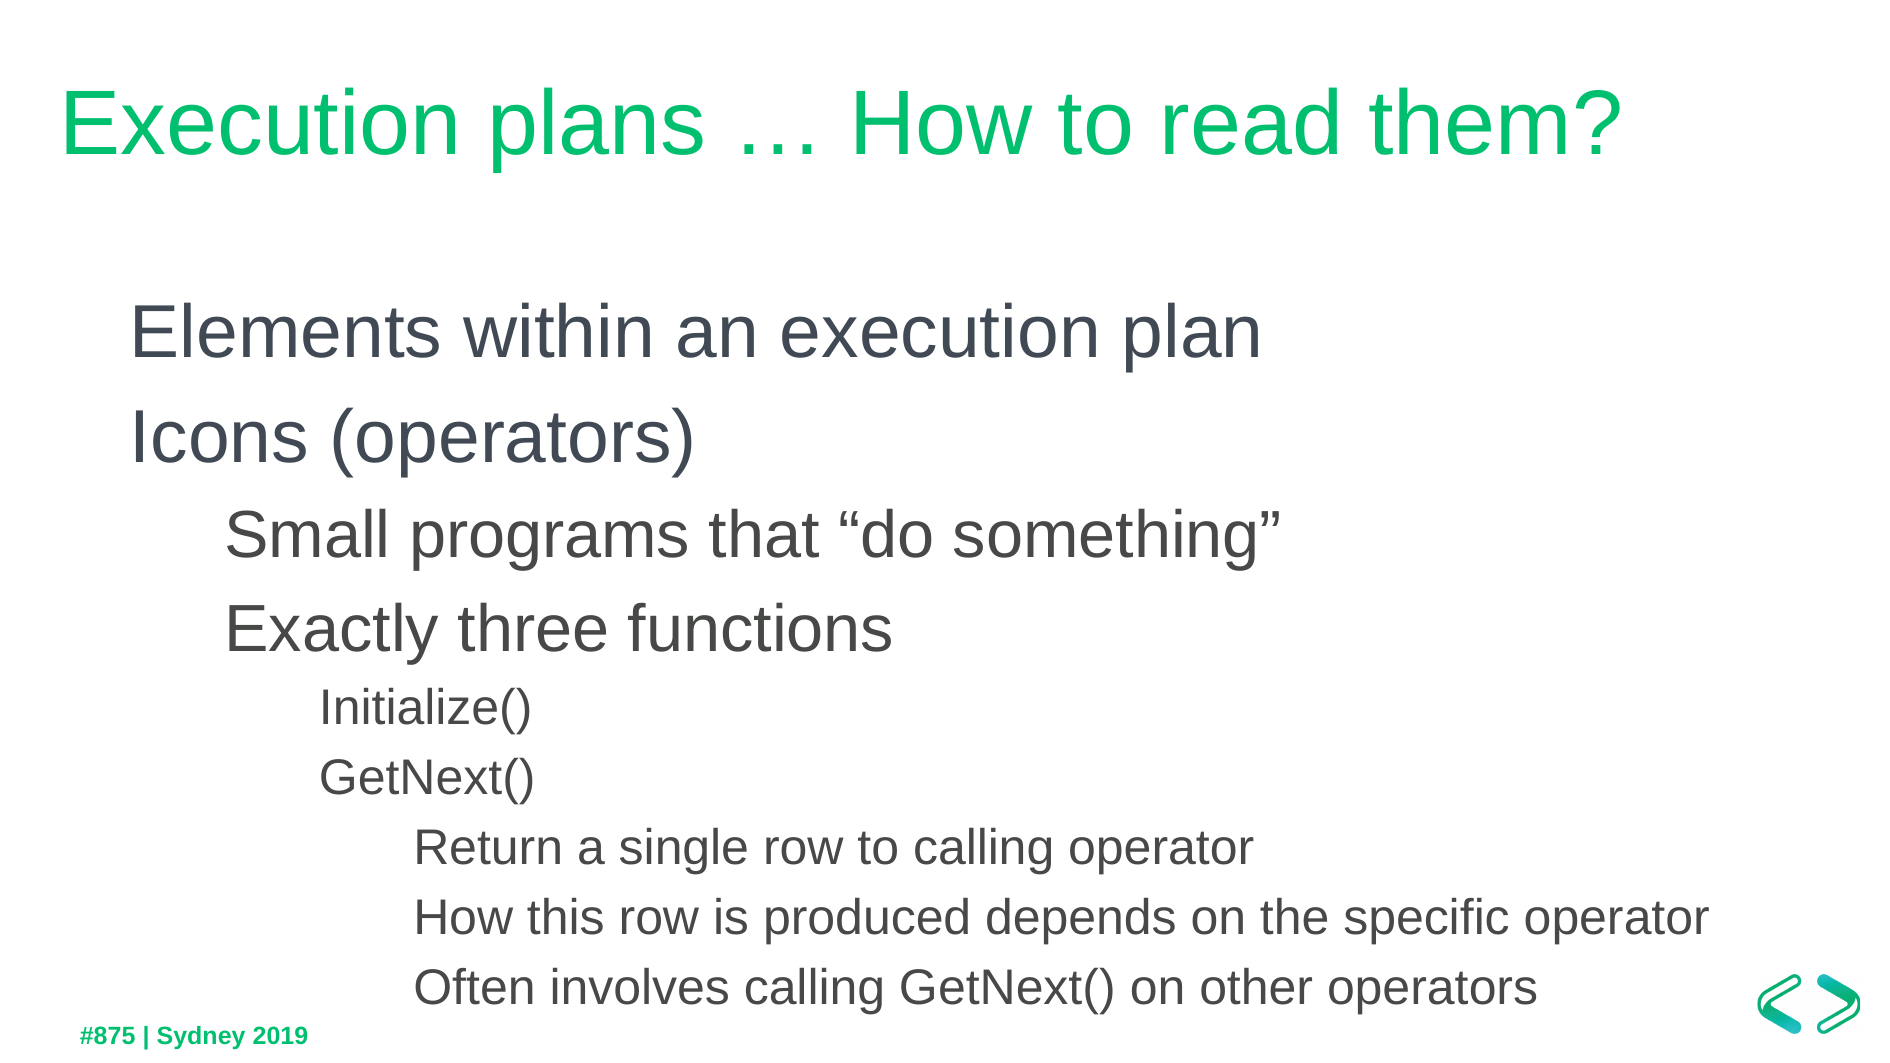

# Execution plans … How to read them?
Elements within an execution plan
Icons (operators)
Small programs that “do something”
Exactly three functions
Initialize()
GetNext()
Return a single row to calling operator
How this row is produced depends on the specific operator
Often involves calling GetNext() on other operators